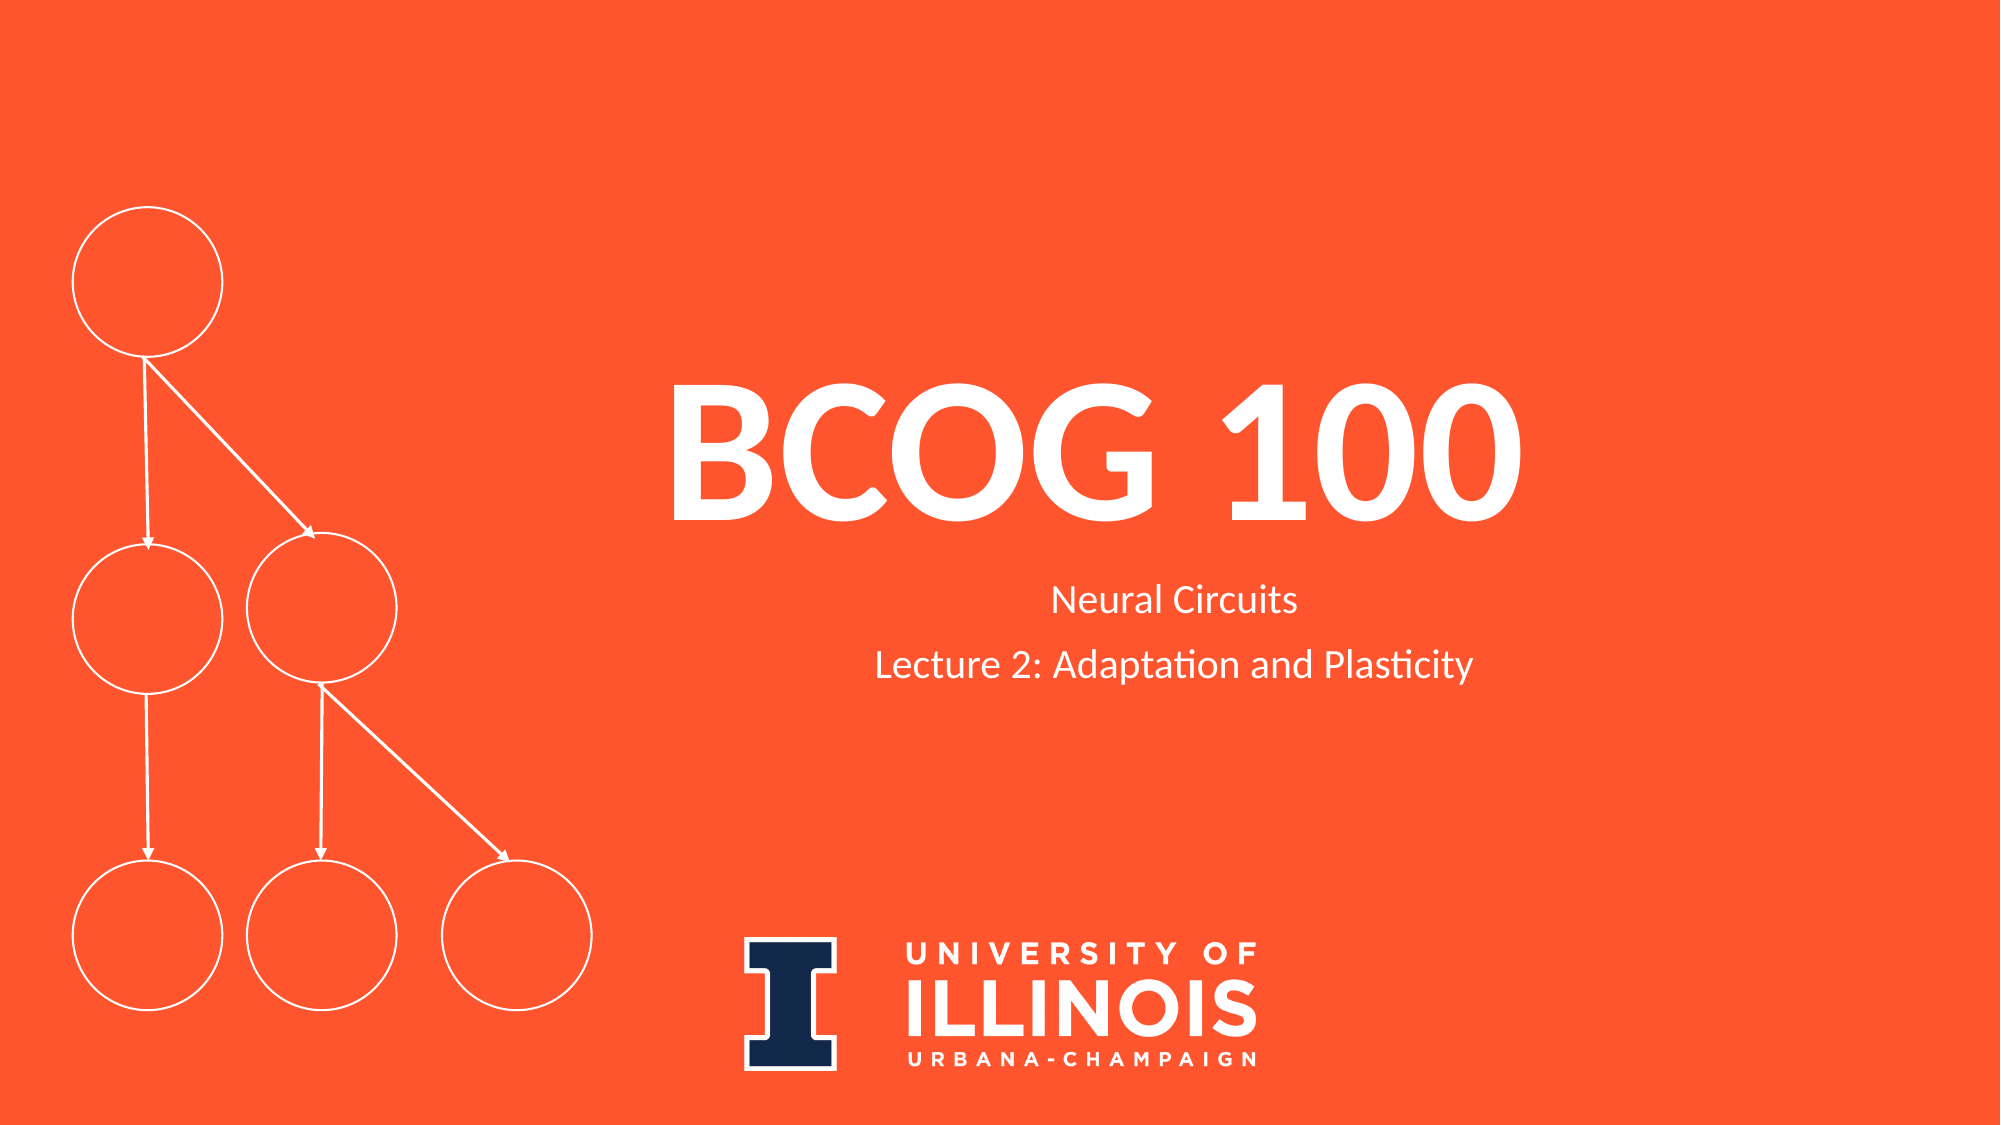

# BCOG 100

Neural Circuits
Lecture 2: Adaptation and Plasticity